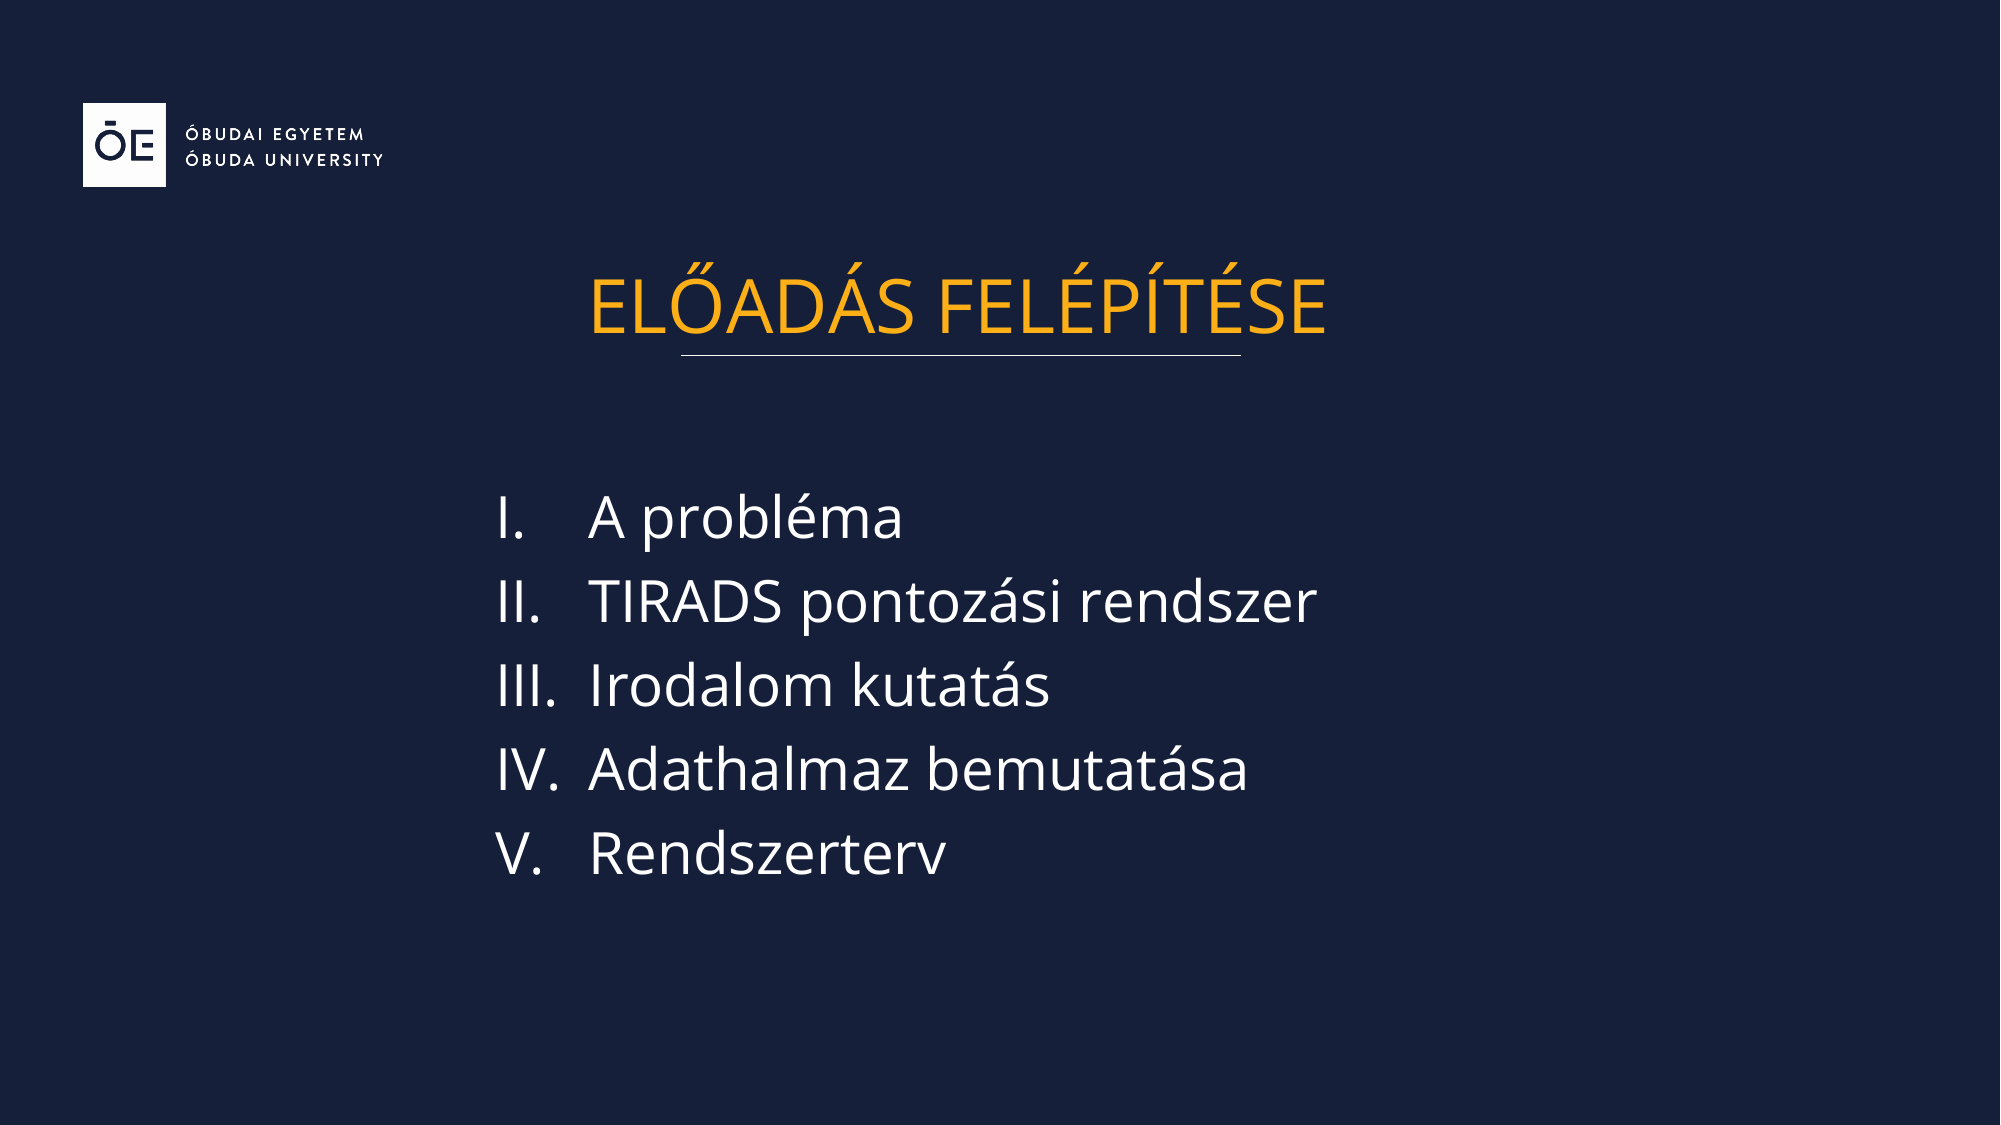

# ELŐADÁS FELÉPÍTÉSE
A probléma
TIRADS pontozási rendszer
Irodalom kutatás
Adathalmaz bemutatása
Rendszerterv